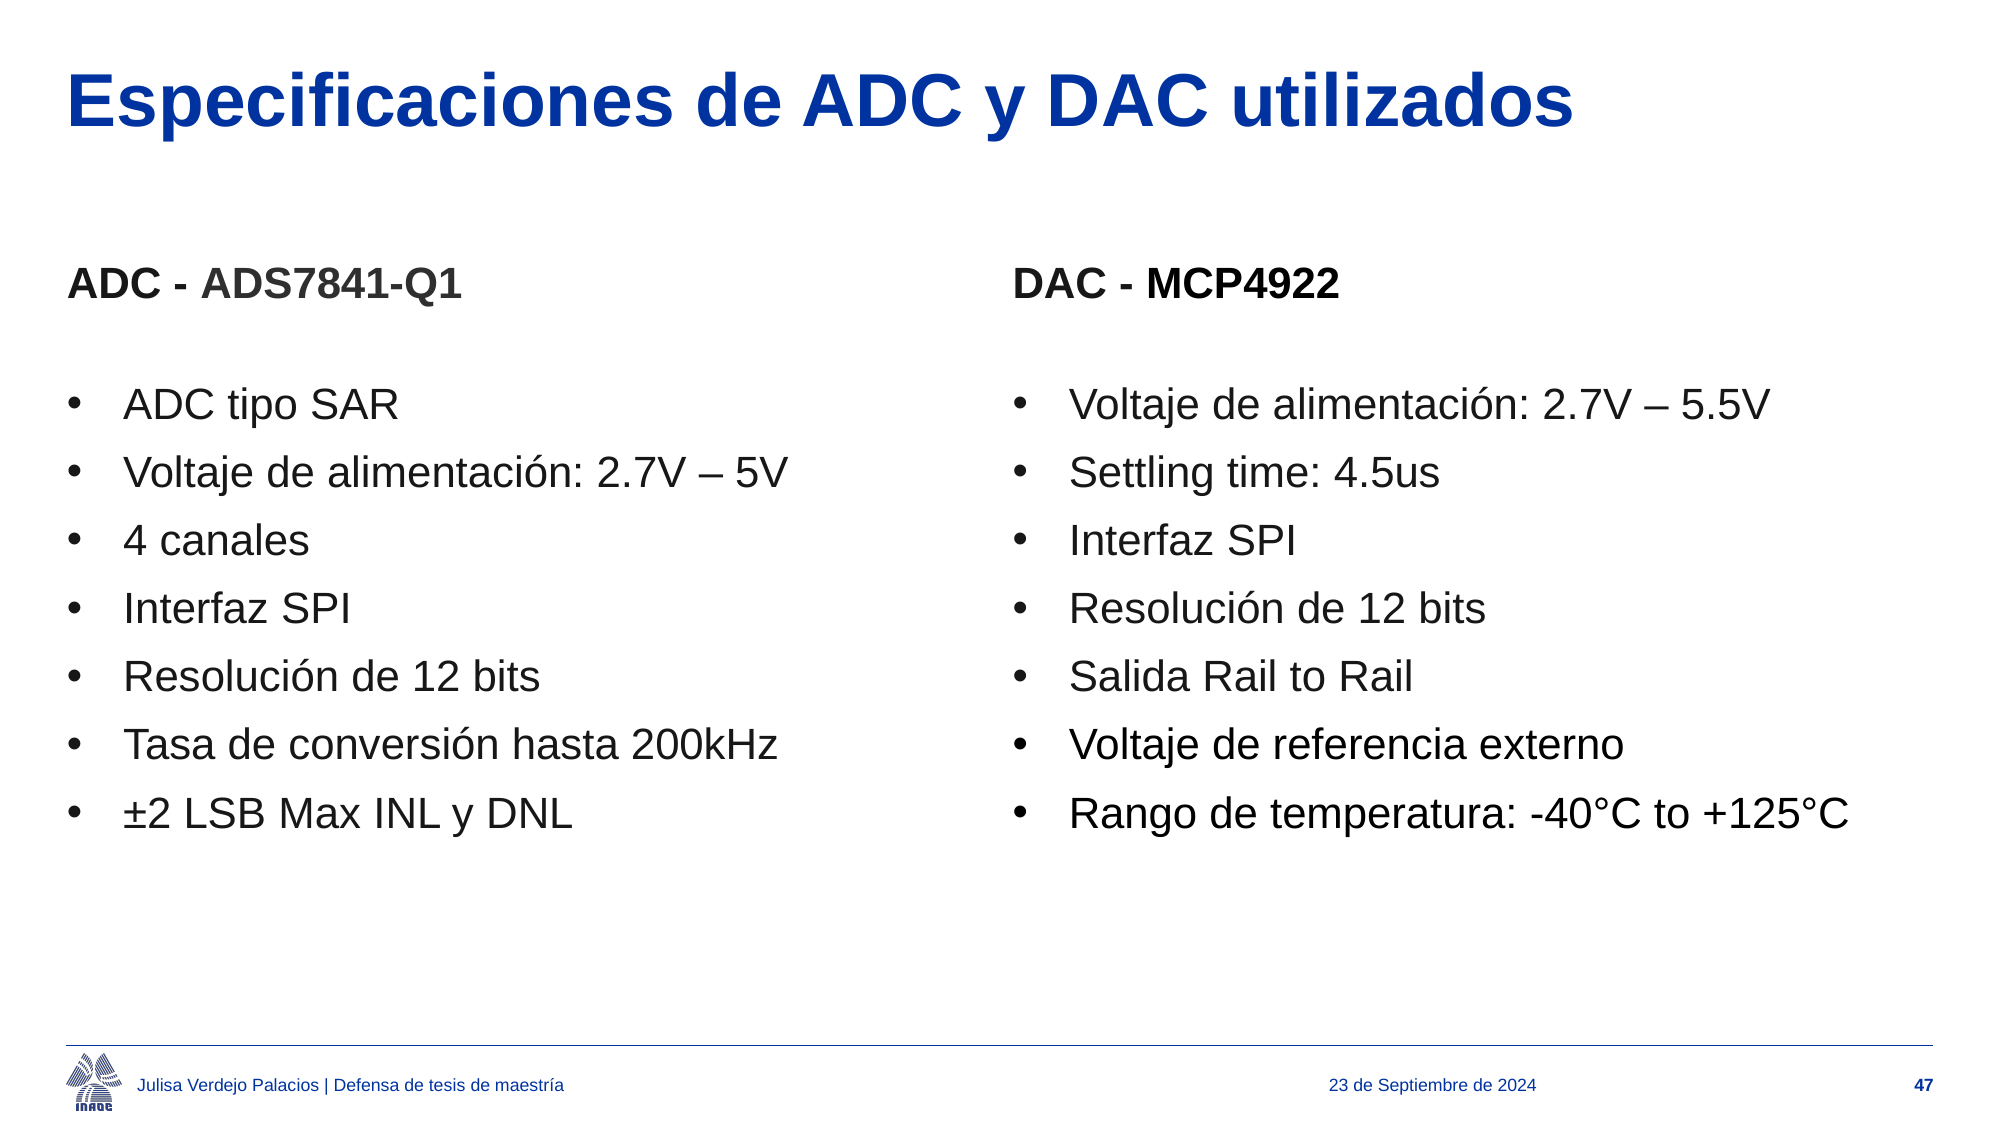

# Especificaciones de ADC y DAC utilizados
ADC - ADS7841-Q1
ADC tipo SAR
Voltaje de alimentación: 2.7V – 5V
4 canales
Interfaz SPI
Resolución de 12 bits
Tasa de conversión hasta 200kHz
±2 LSB Max INL y DNL

DAC - MCP4922
Voltaje de alimentación: 2.7V – 5.5V
Settling time: 4.5us
Interfaz SPI
Resolución de 12 bits
Salida Rail to Rail
Voltaje de referencia externo
Rango de temperatura: -40°C to +125°C
Julisa Verdejo Palacios | Defensa de tesis de maestría
23 de Septiembre de 2024
47